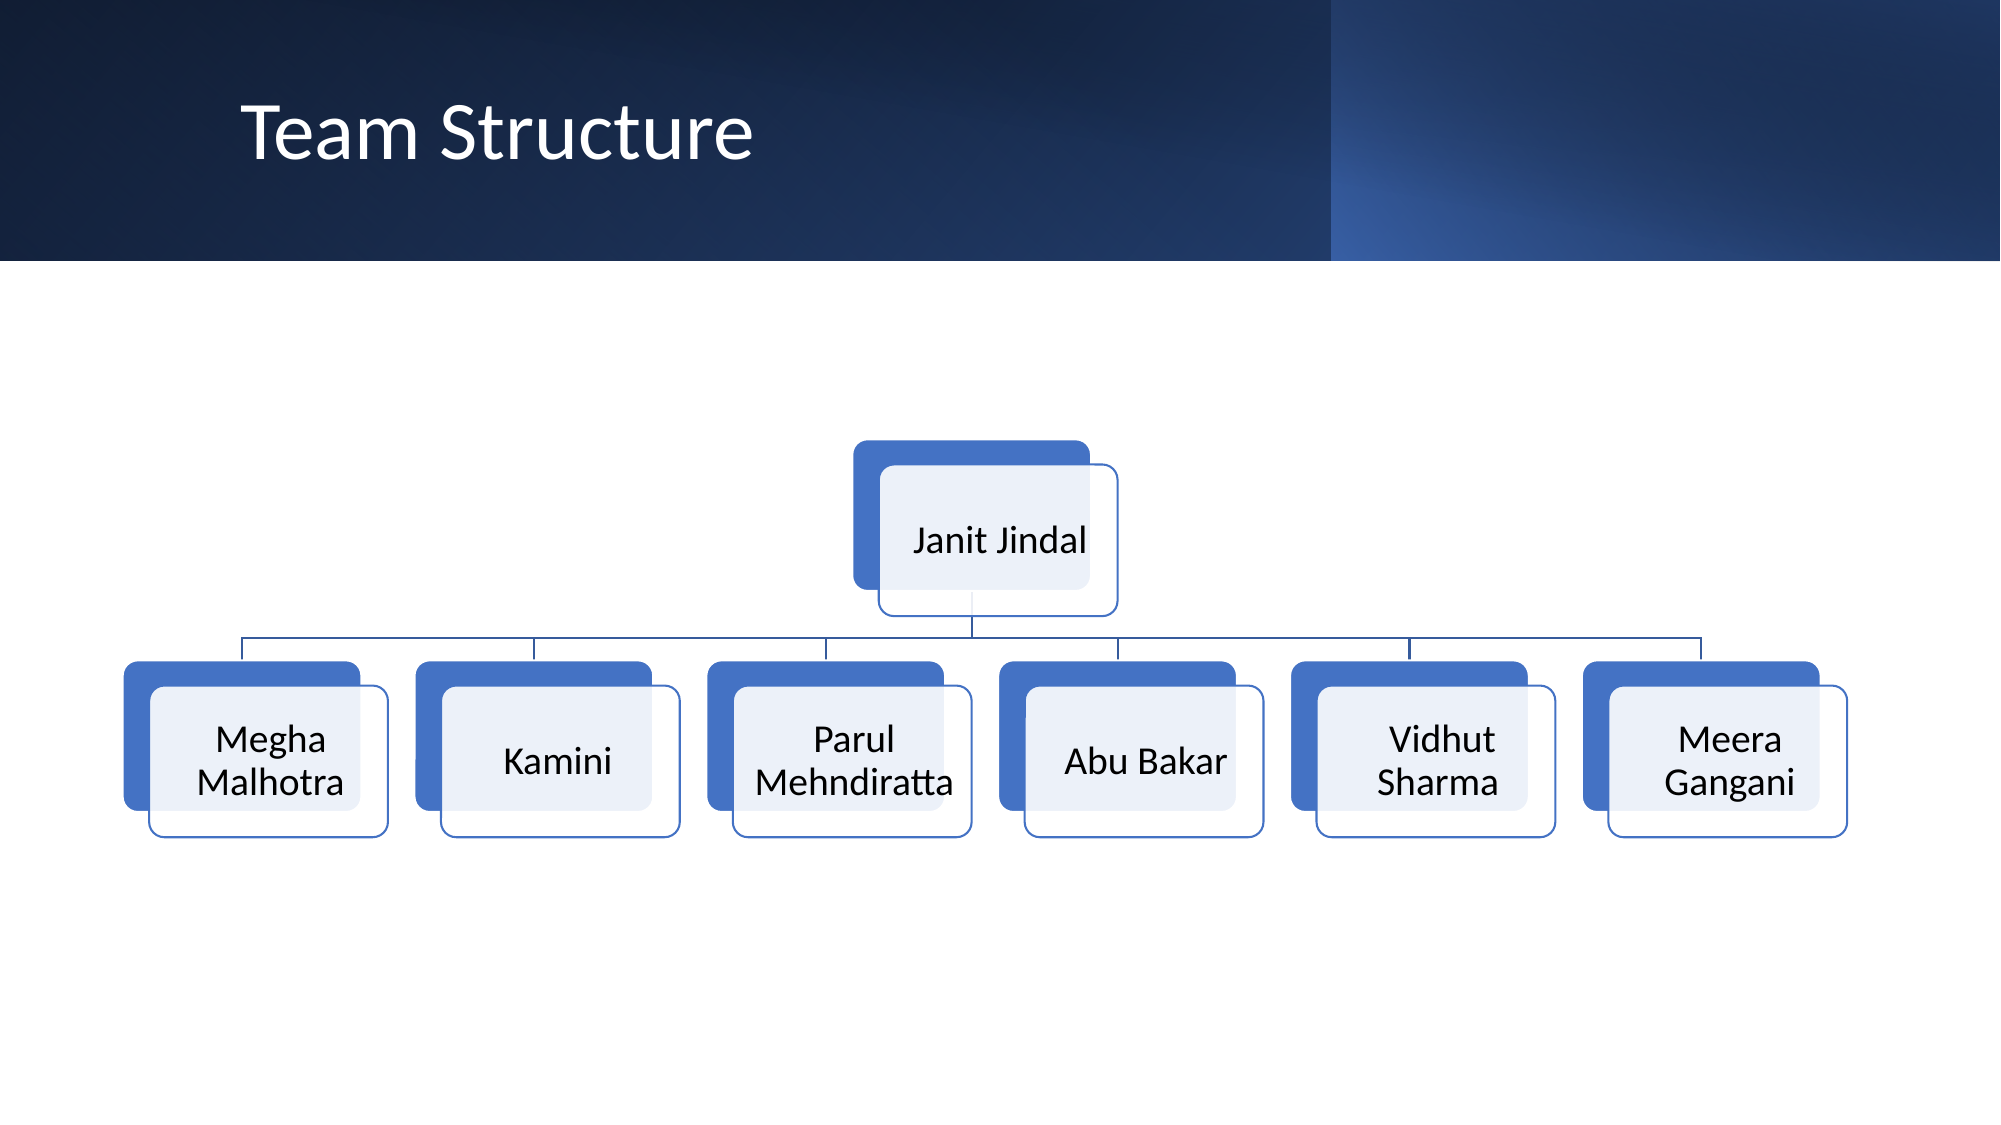

# Team Structure
Janit Jindal
Megha Malhotra
Kamini
Parul Mehndiratta
Abu Bakar
 Vidhut Sharma
Meera Gangani
5